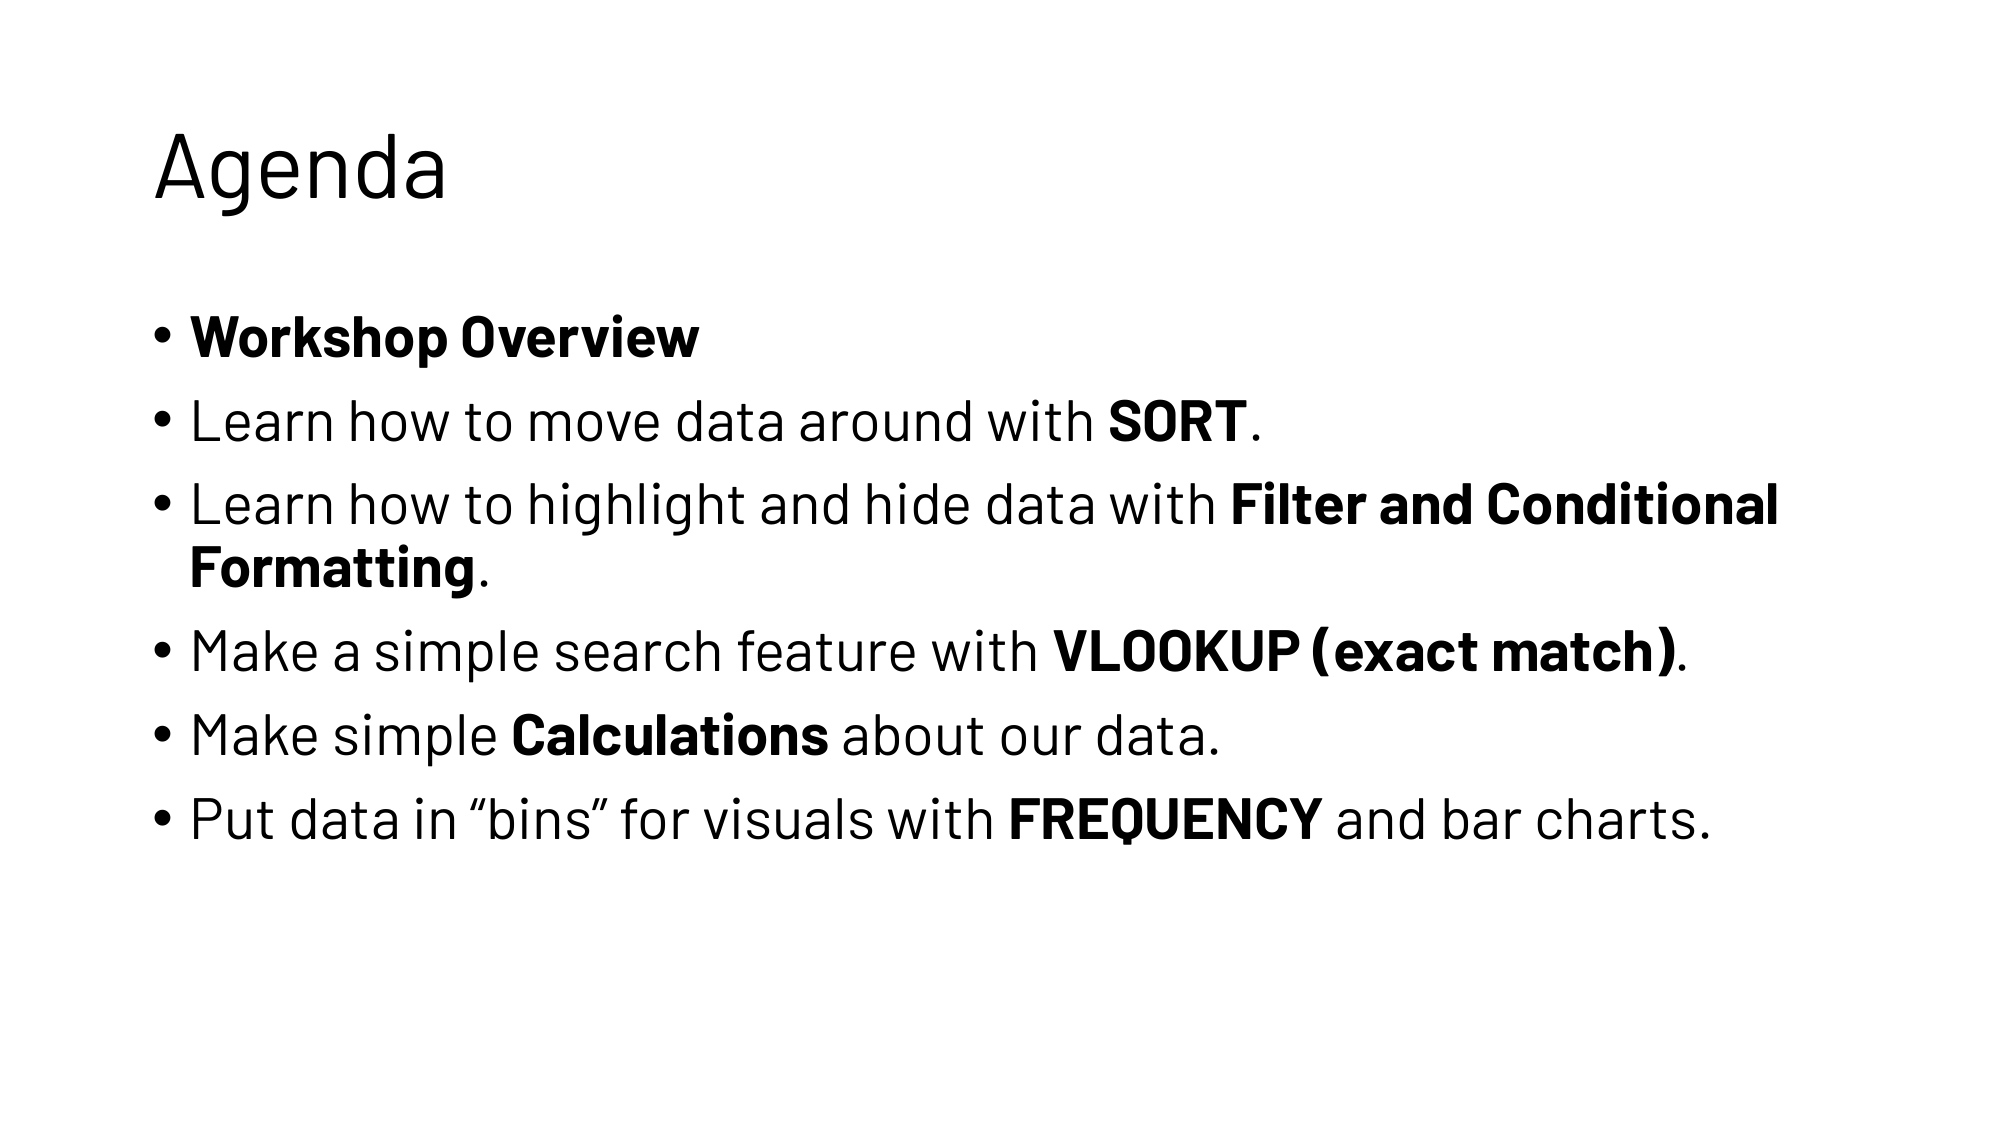

# Agenda
Workshop Overview
Learn how to move data around with SORT.
Learn how to highlight and hide data with Filter and Conditional Formatting.
Make a simple search feature with VLOOKUP (exact match).
Make simple Calculations about our data.
Put data in “bins” for visuals with FREQUENCY and bar charts.